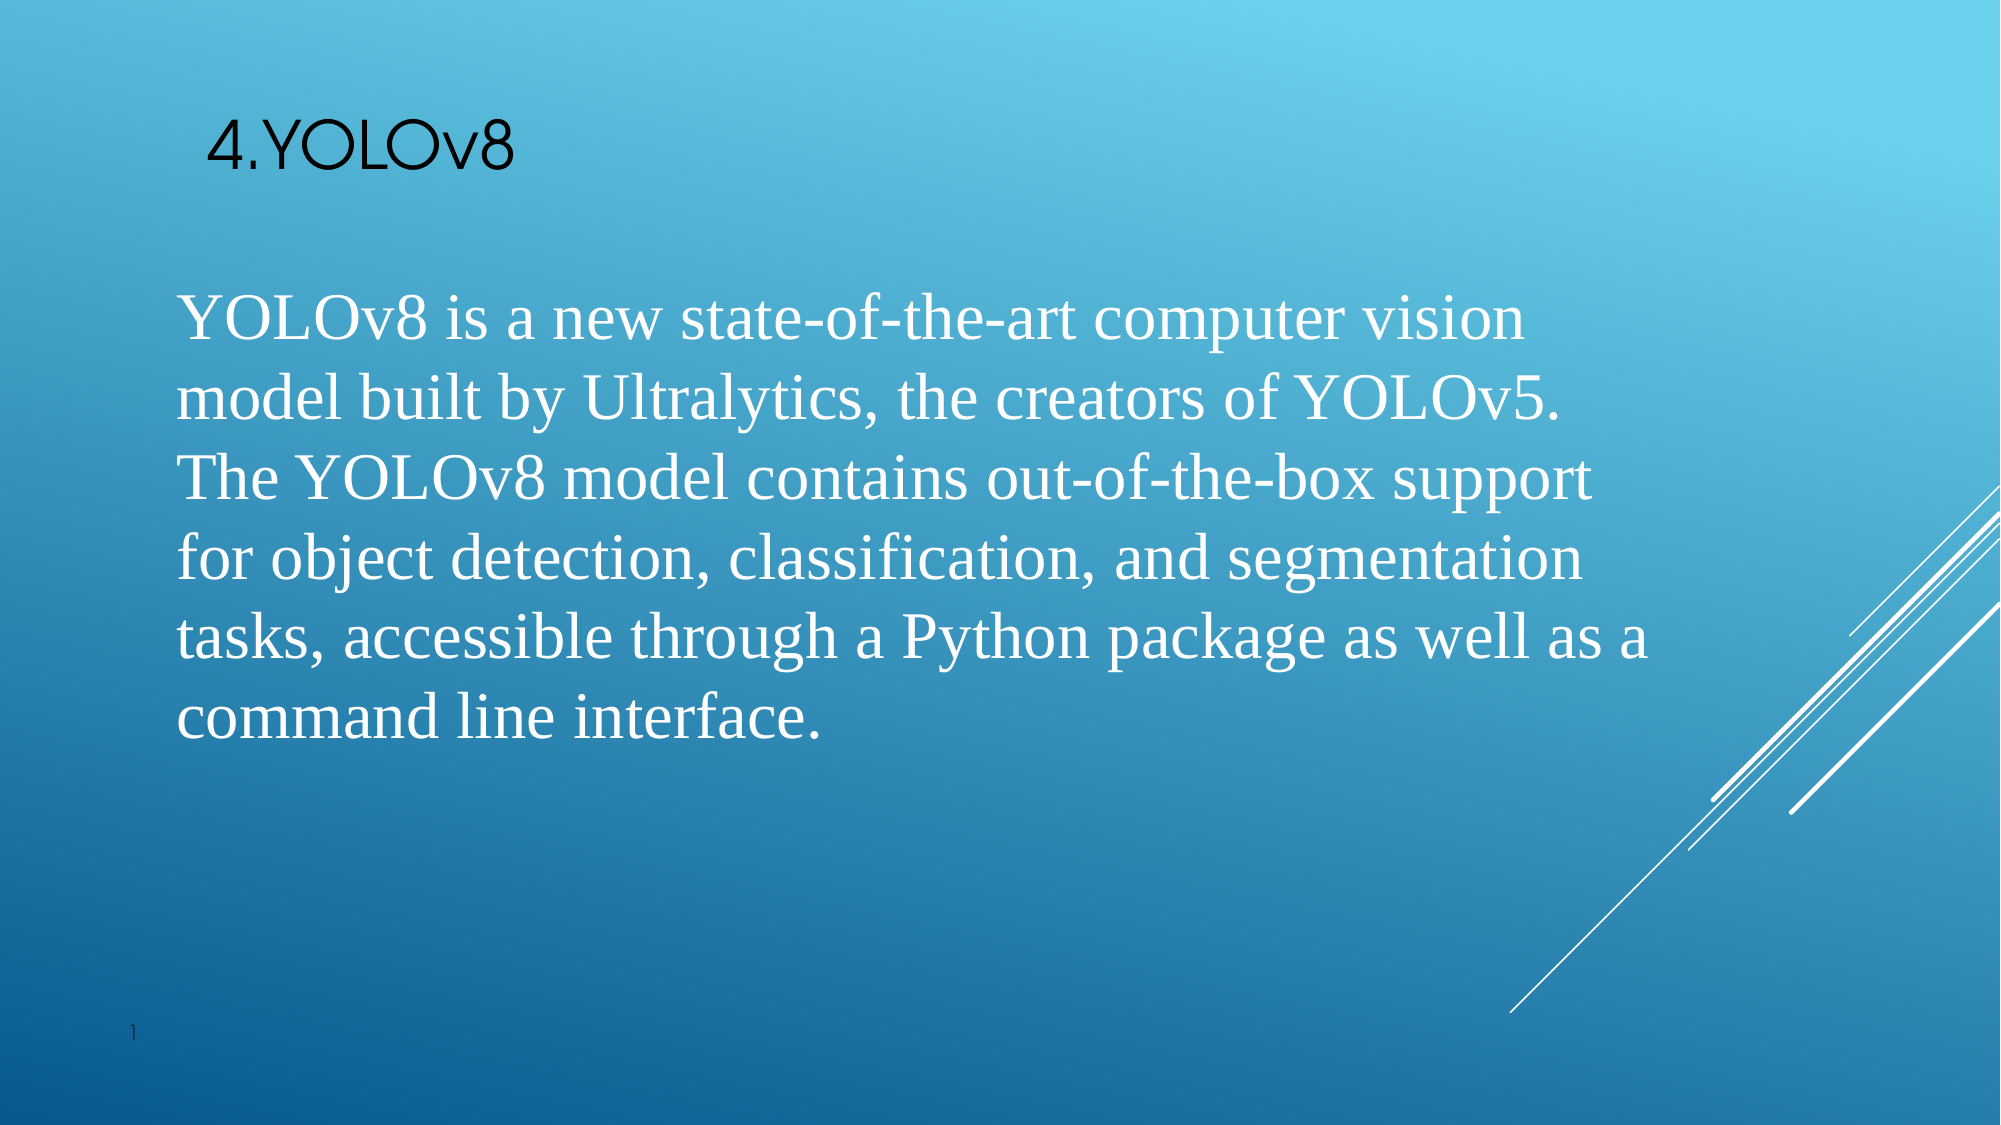

4.YOLOv8
YOLOv8 is a new state-of-the-art computer vision model built by Ultralytics, the creators of YOLOv5. The YOLOv8 model contains out-of-the-box support for object detection, classification, and segmentation tasks, accessible through a Python package as well as a command line interface.
6
1